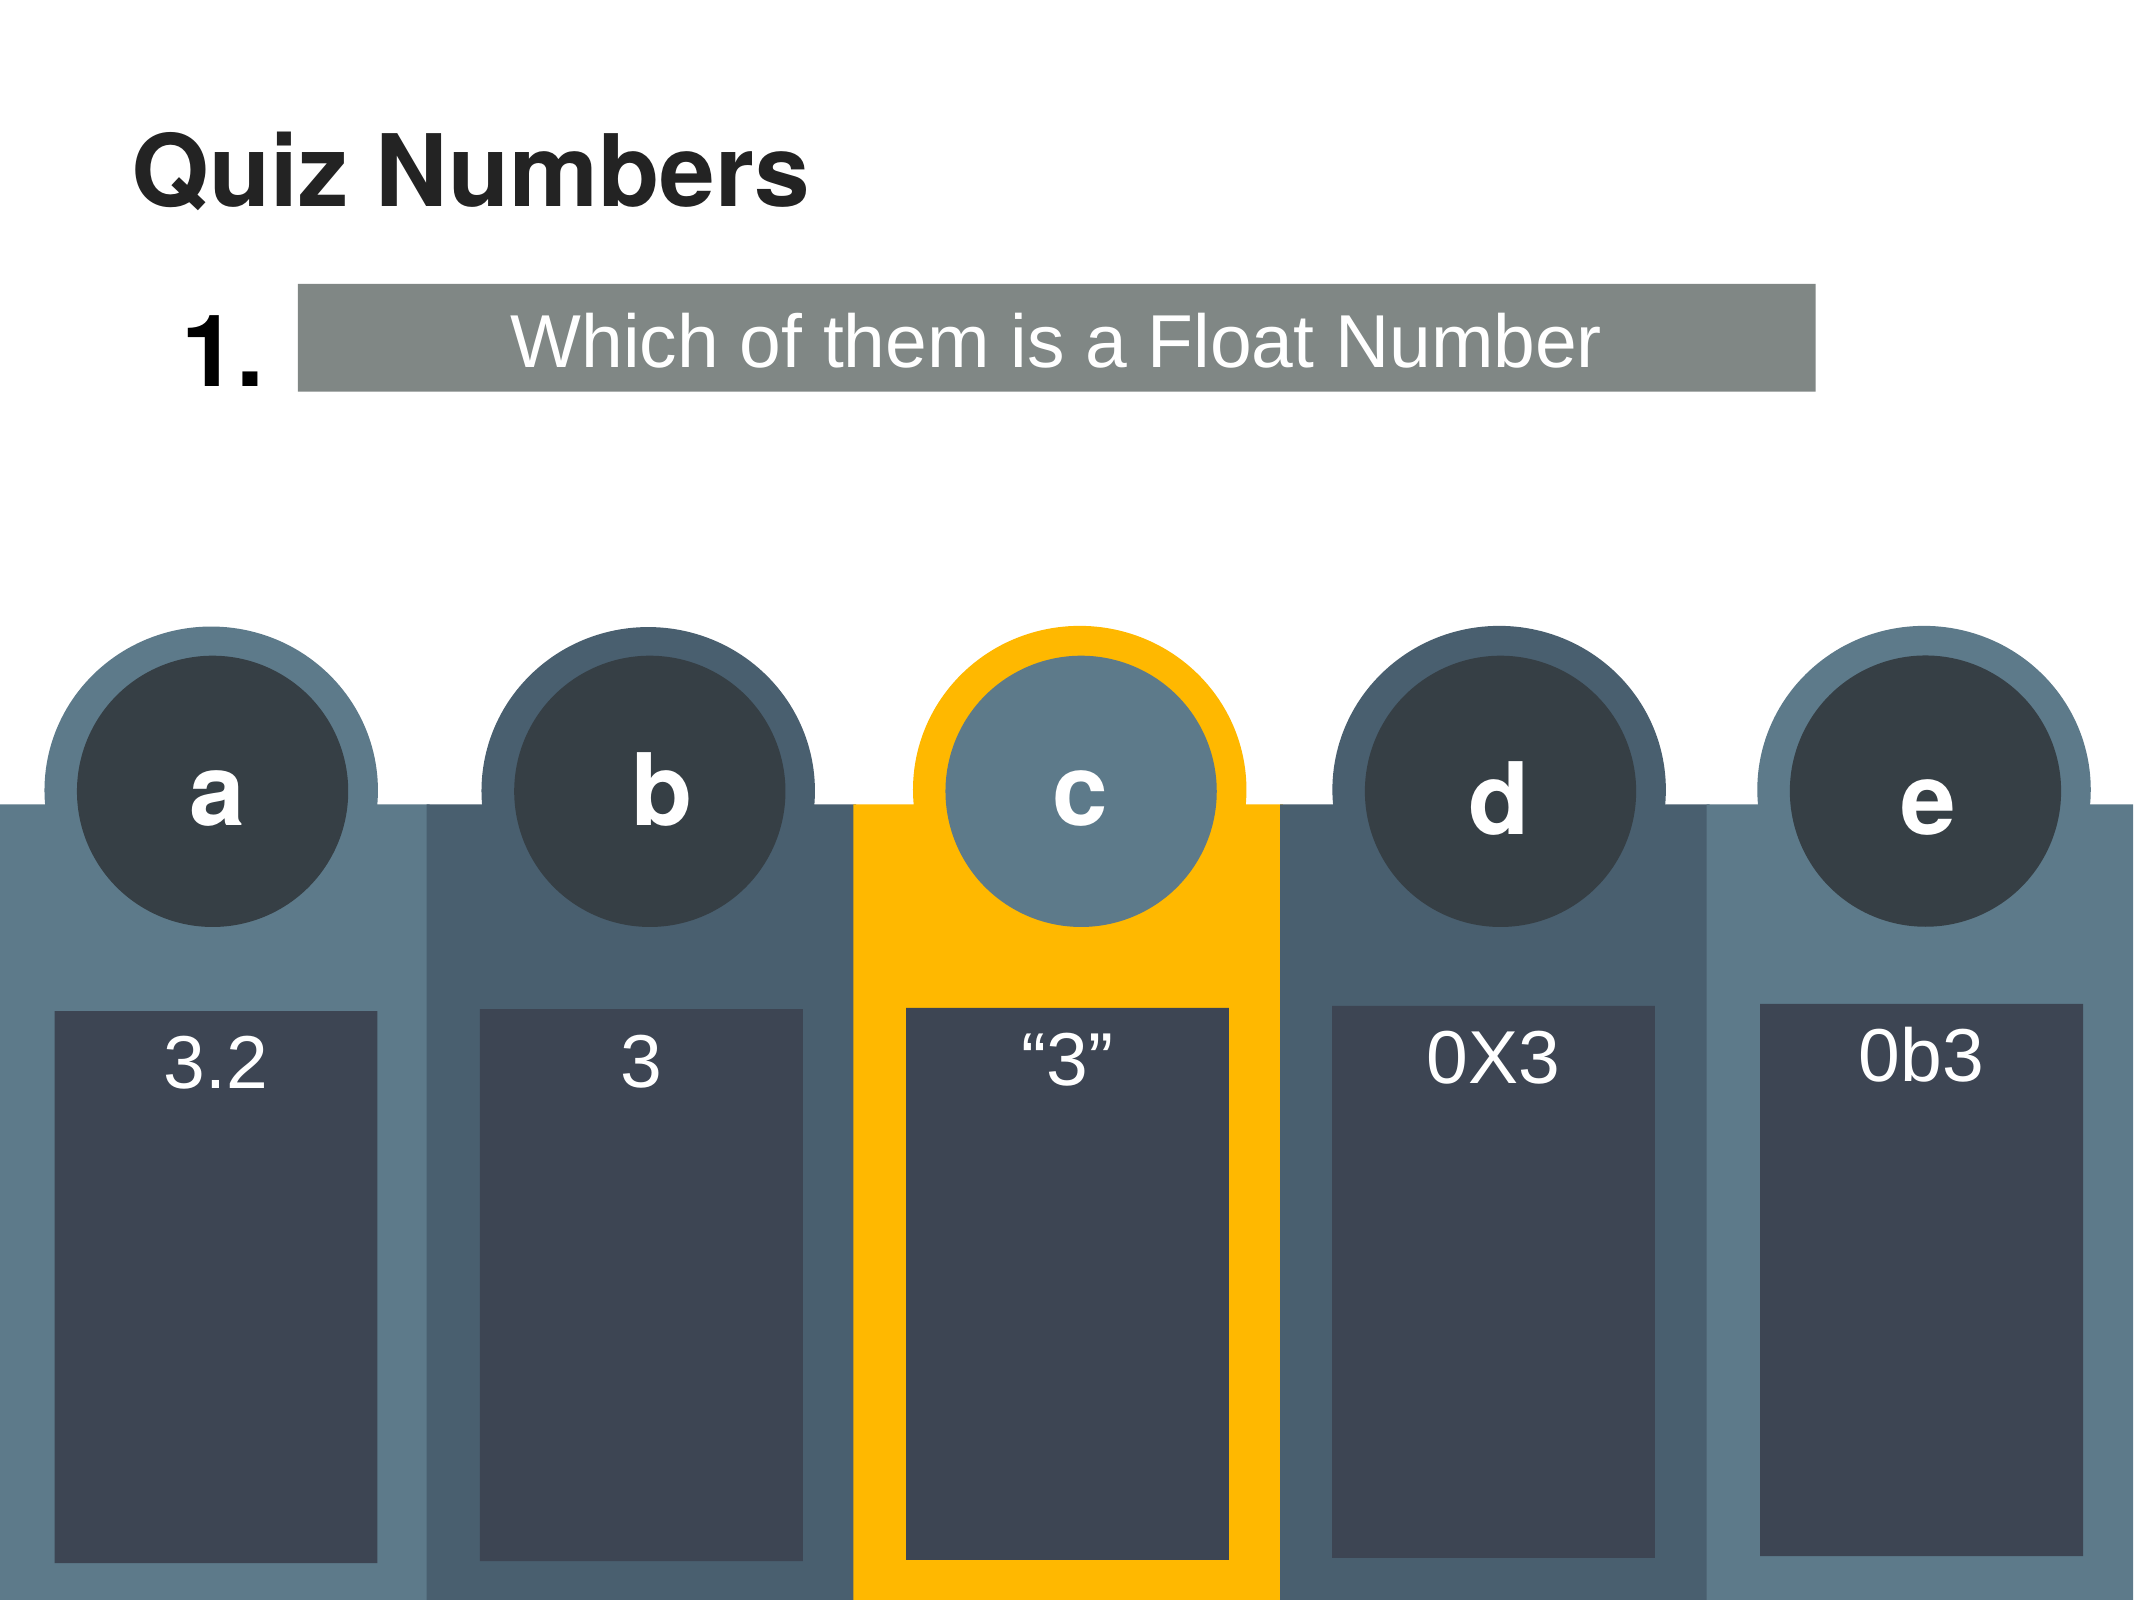

Quiz Numbers
1.
Which of them is a Float Number

a
b
c
d
e

0b3
0X3
“3”
3
3.2